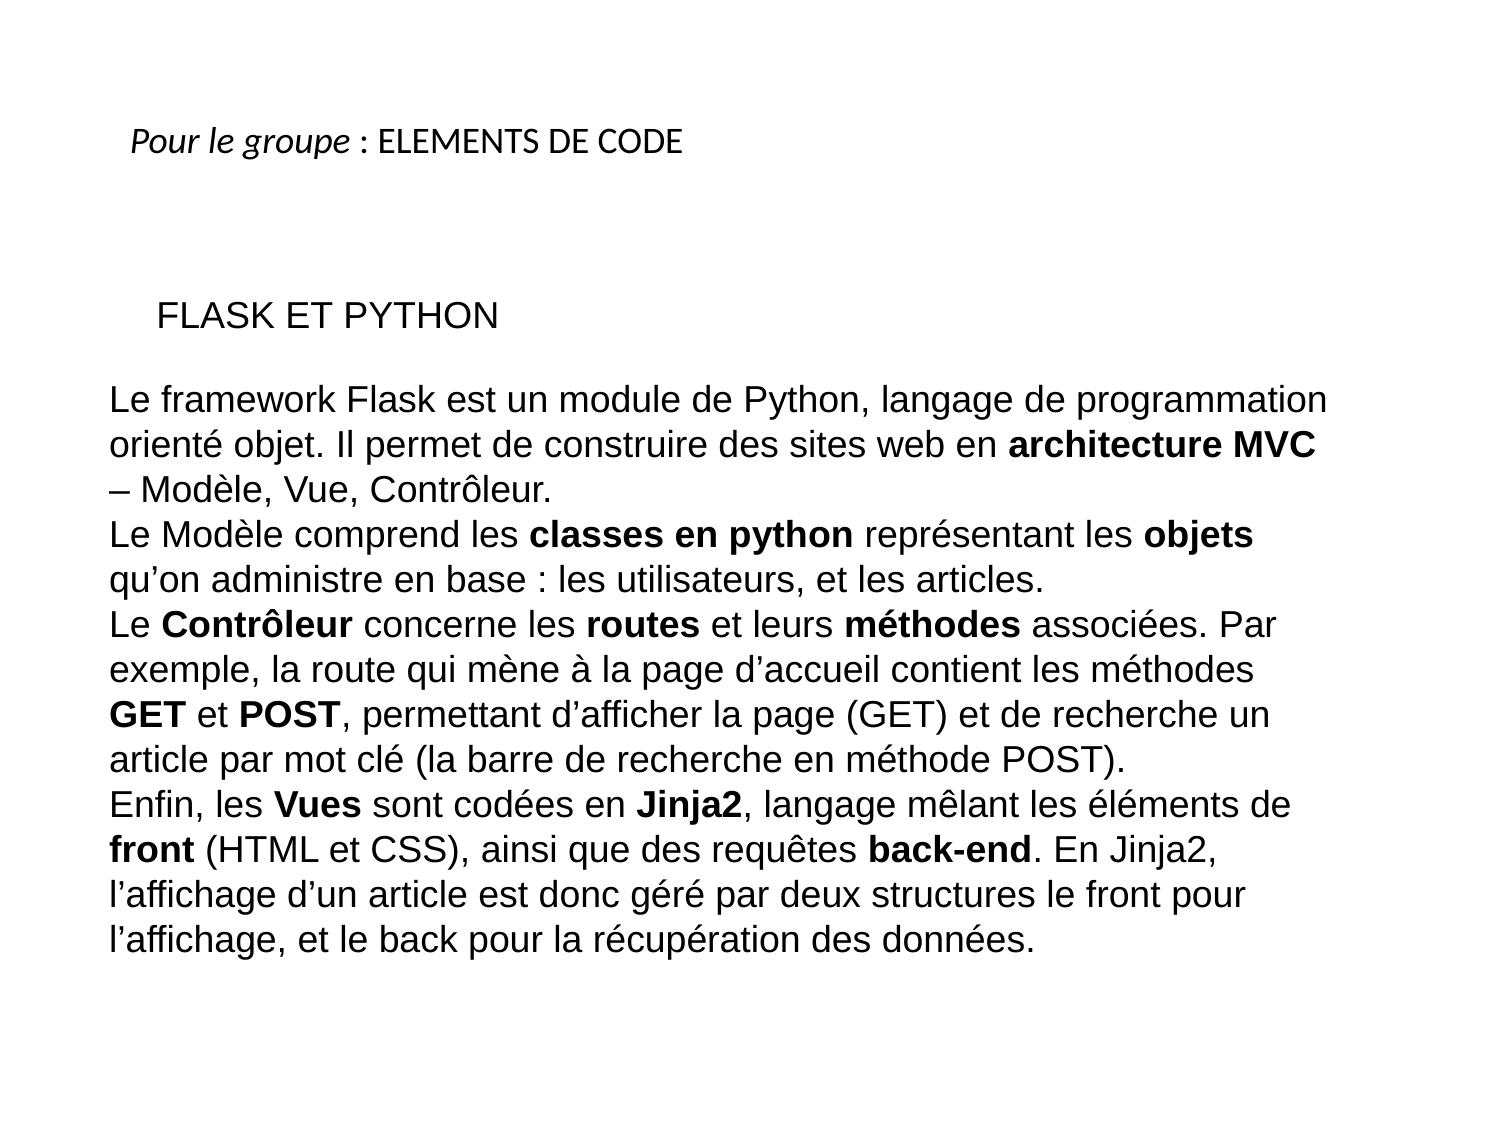

Pour le groupe : ELEMENTS DE CODE
FLASK ET PYTHON
Le framework Flask est un module de Python, langage de programmation orienté objet. Il permet de construire des sites web en architecture MVC – Modèle, Vue, Contrôleur.
Le Modèle comprend les classes en python représentant les objets qu’on administre en base : les utilisateurs, et les articles.
Le Contrôleur concerne les routes et leurs méthodes associées. Par exemple, la route qui mène à la page d’accueil contient les méthodes GET et POST, permettant d’afficher la page (GET) et de recherche un article par mot clé (la barre de recherche en méthode POST).
Enfin, les Vues sont codées en Jinja2, langage mêlant les éléments de front (HTML et CSS), ainsi que des requêtes back-end. En Jinja2, l’affichage d’un article est donc géré par deux structures le front pour l’affichage, et le back pour la récupération des données.